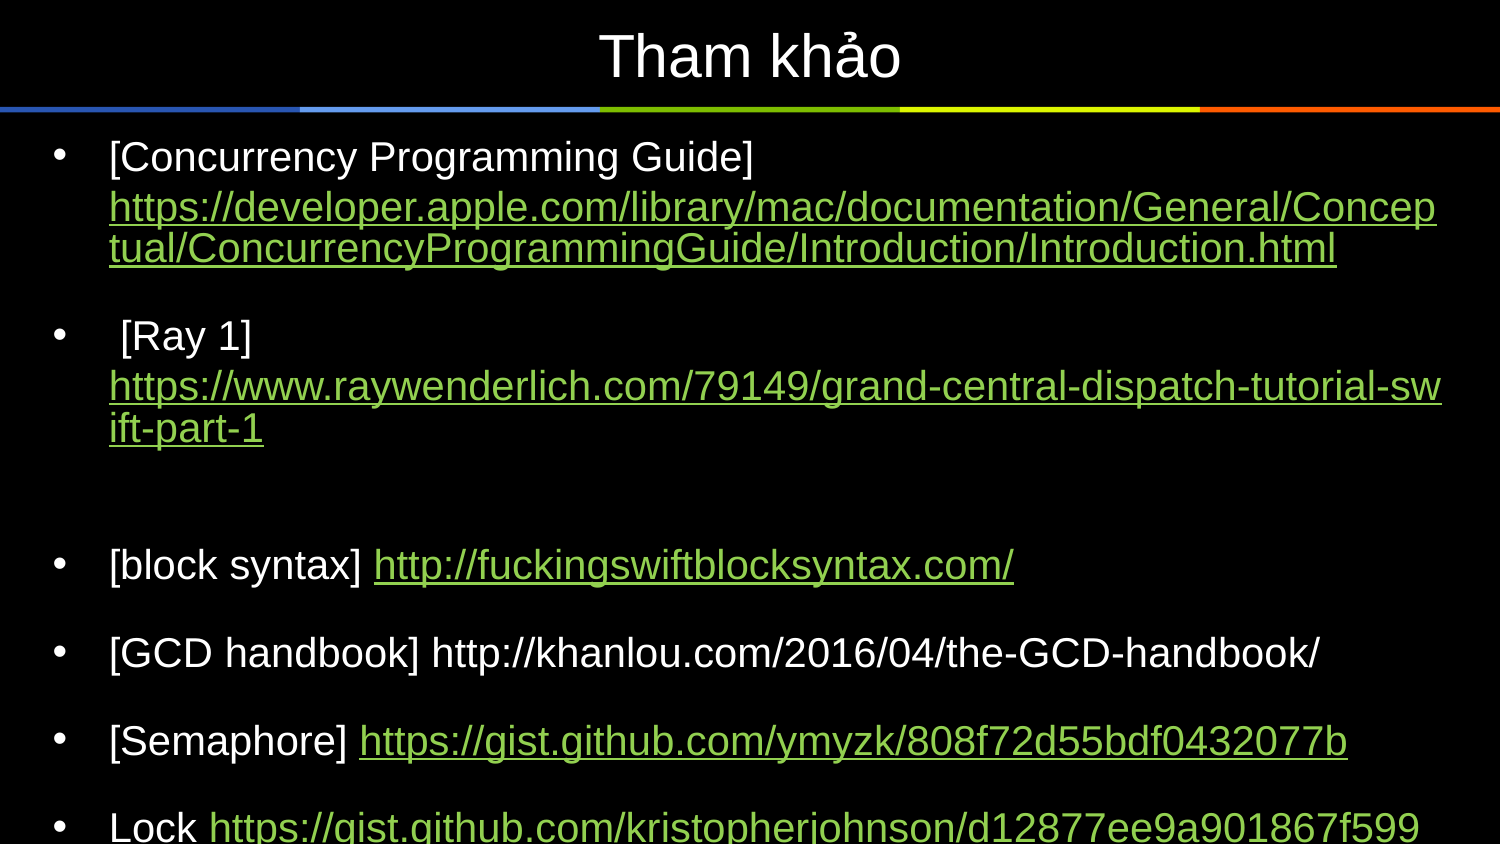

# Tham khảo
[Concurrency Programming Guide] https://developer.apple.com/library/mac/documentation/General/Conceptual/ConcurrencyProgrammingGuide/Introduction/Introduction.html
 [Ray 1] https://www.raywenderlich.com/79149/grand-central-dispatch-tutorial-swift-part-1
[block syntax] http://fuckingswiftblocksyntax.com/
[GCD handbook] http://khanlou.com/2016/04/the-GCD-handbook/
[Semaphore] https://gist.github.com/ymyzk/808f72d55bdf0432077b
Lock https://gist.github.com/kristopherjohnson/d12877ee9a901867f599